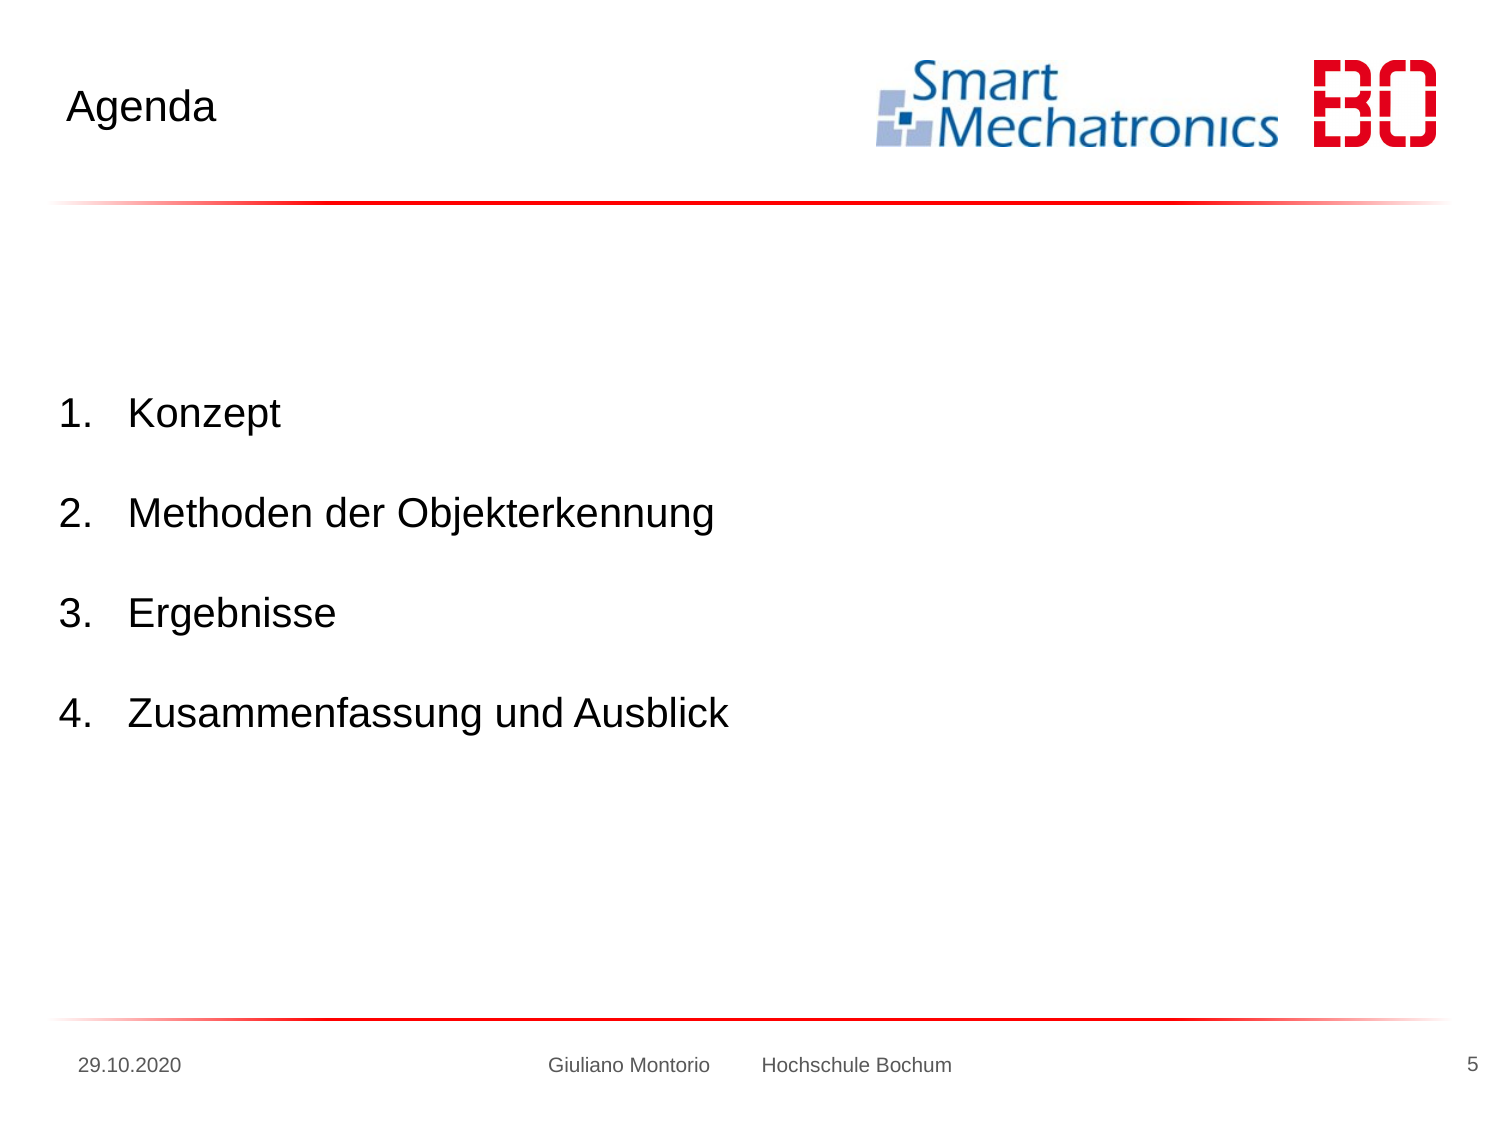

Agenda
1.   Konzept

2.   Methoden der Objekterkennung

3.   Ergebnisse

4.   Zusammenfassung und Ausblick
5